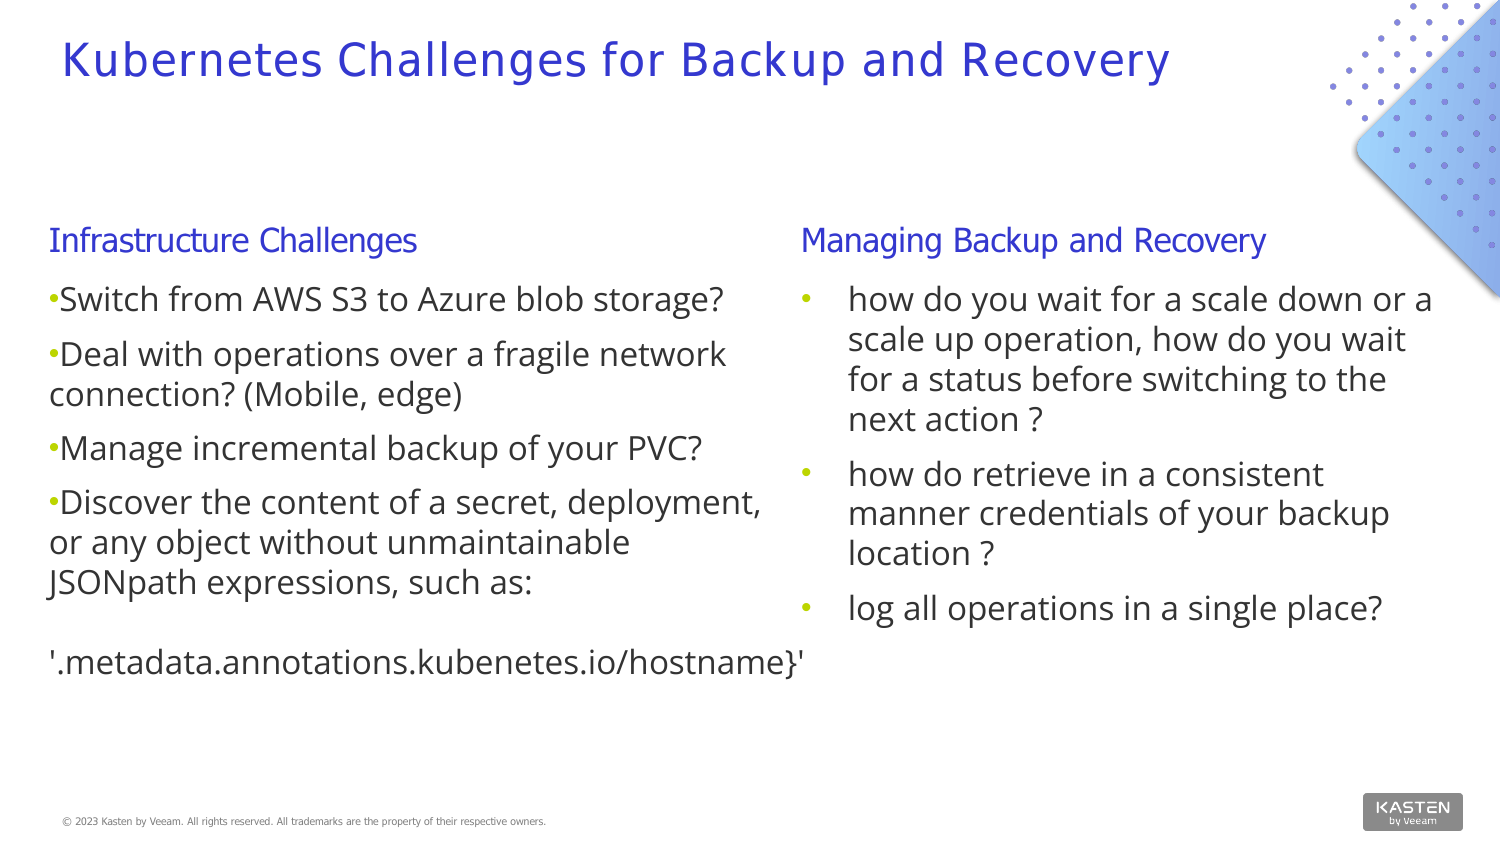

# Kubernetes Challenges for Backup and Recovery
Managing Backup and Recovery
Infrastructure Challenges
Switch from AWS S3 to Azure blob storage?
Deal with operations over a fragile network connection? (Mobile, edge)
Manage incremental backup of your PVC?
Discover the content of a secret, deployment,
or any object without unmaintainable
JSONpath expressions, such as:
'.metadata.annotations.kubenetes.io/hostname}'

how do you wait for a scale down or a scale up operation, how do you wait for a status before switching to the next action ?
how do retrieve in a consistent manner credentials of your backup location ?
log all operations in a single place?